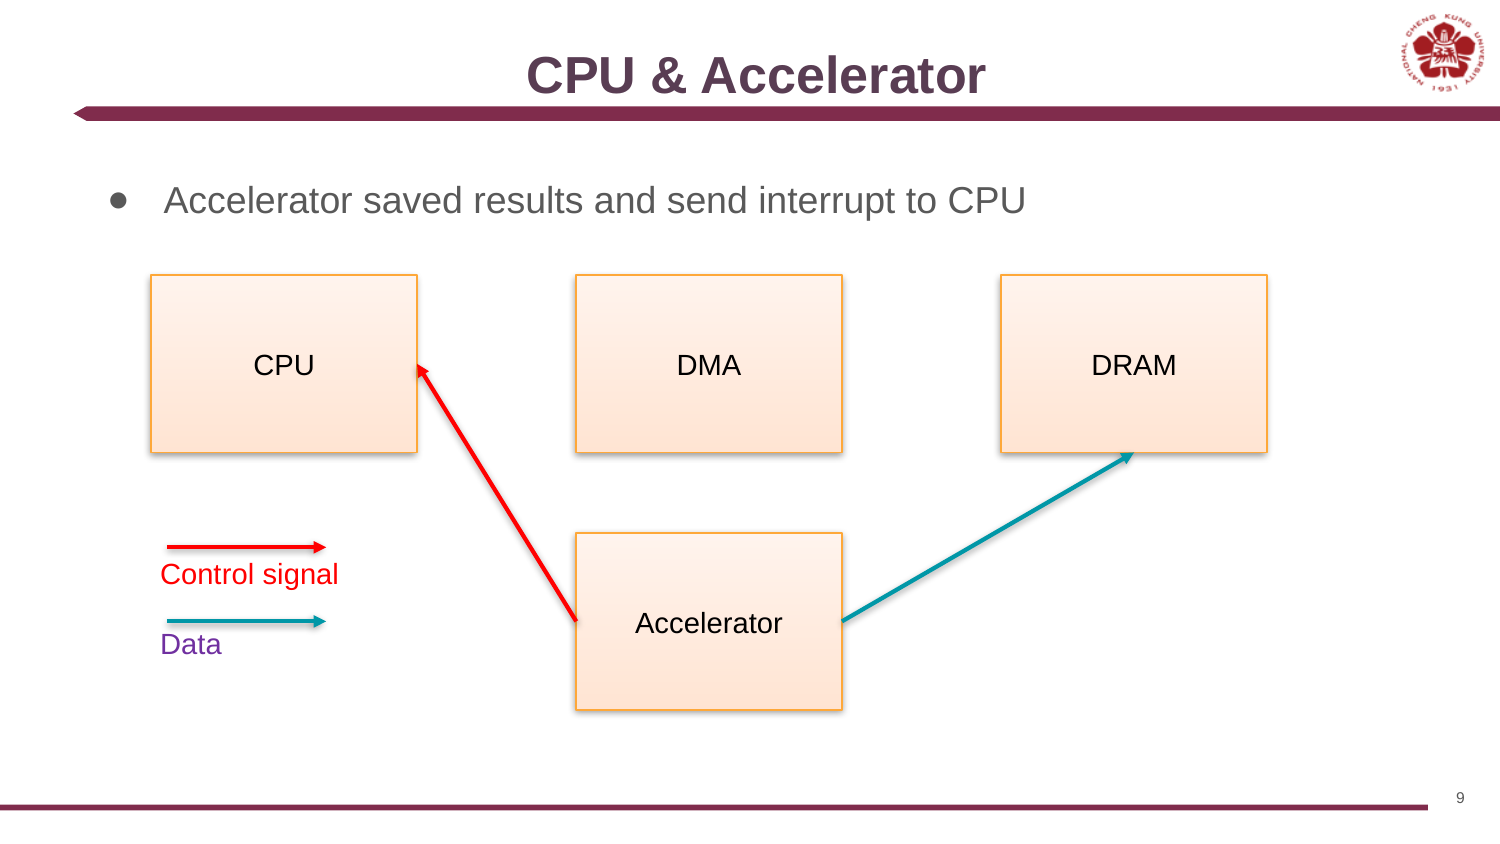

# CPU & Accelerator
Accelerator saved results and send interrupt to CPU
CPU
DMA
DRAM

Control signal

Data
Accelerator
9